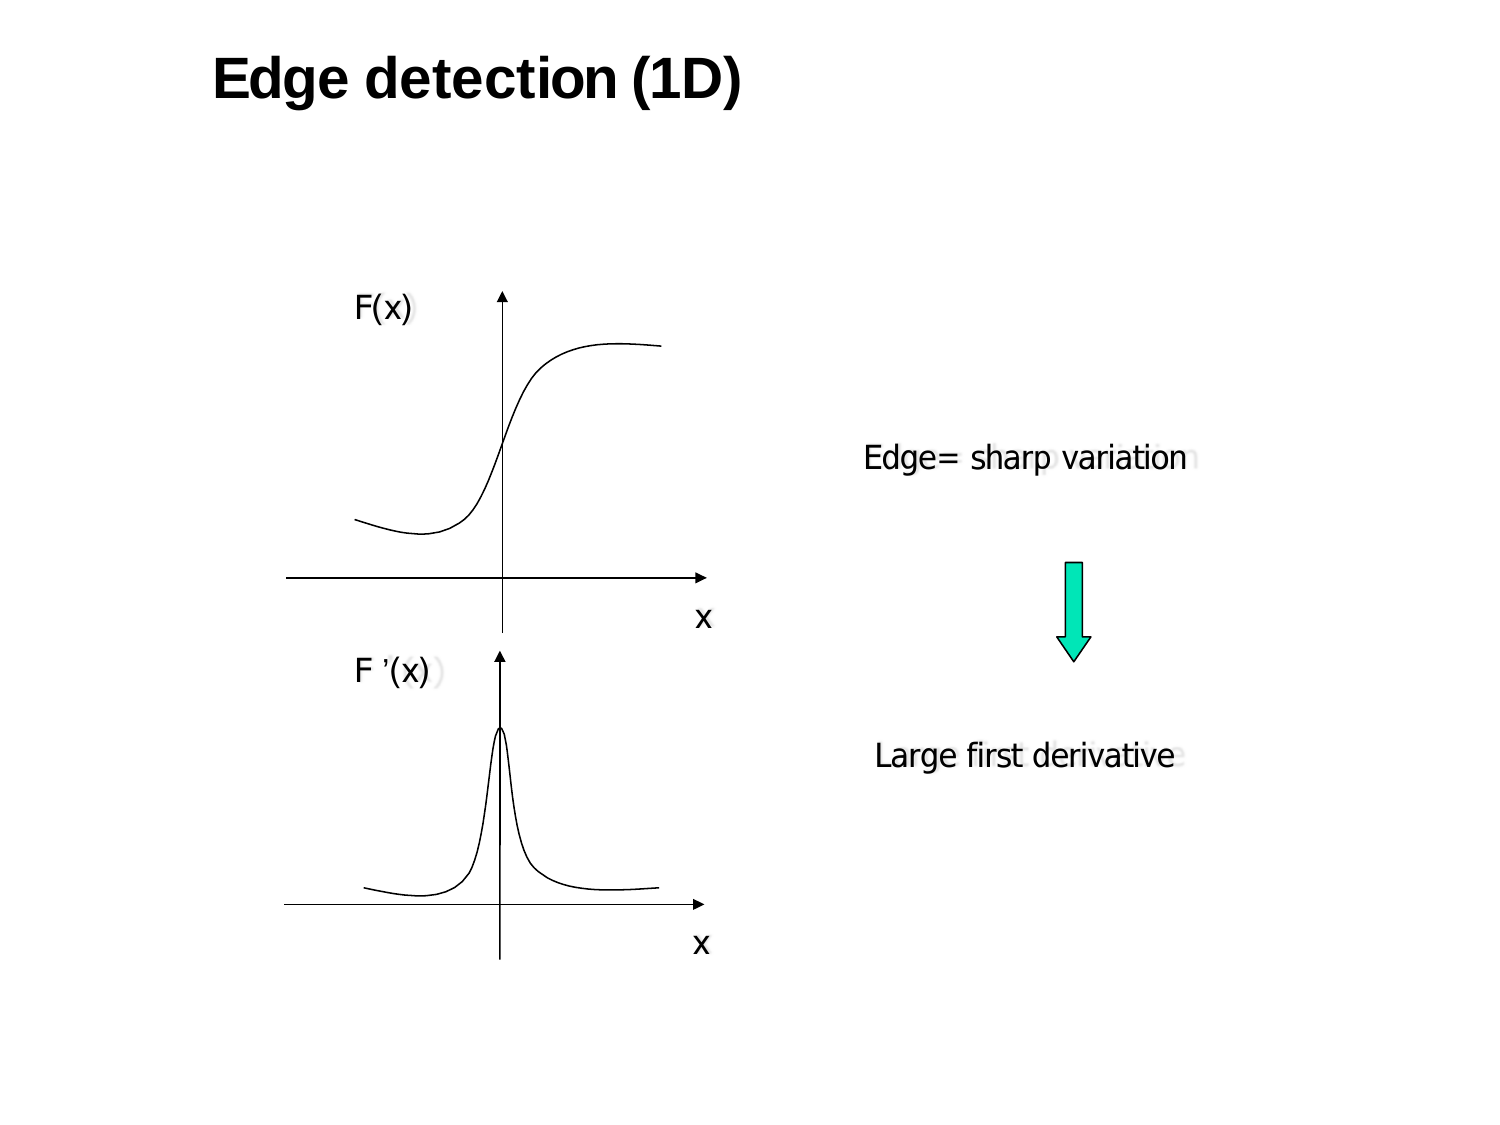

# Edge detection (1D)

F(x)

Edge= sharp variation

x

F ’(x)

Large first derivative

x
36